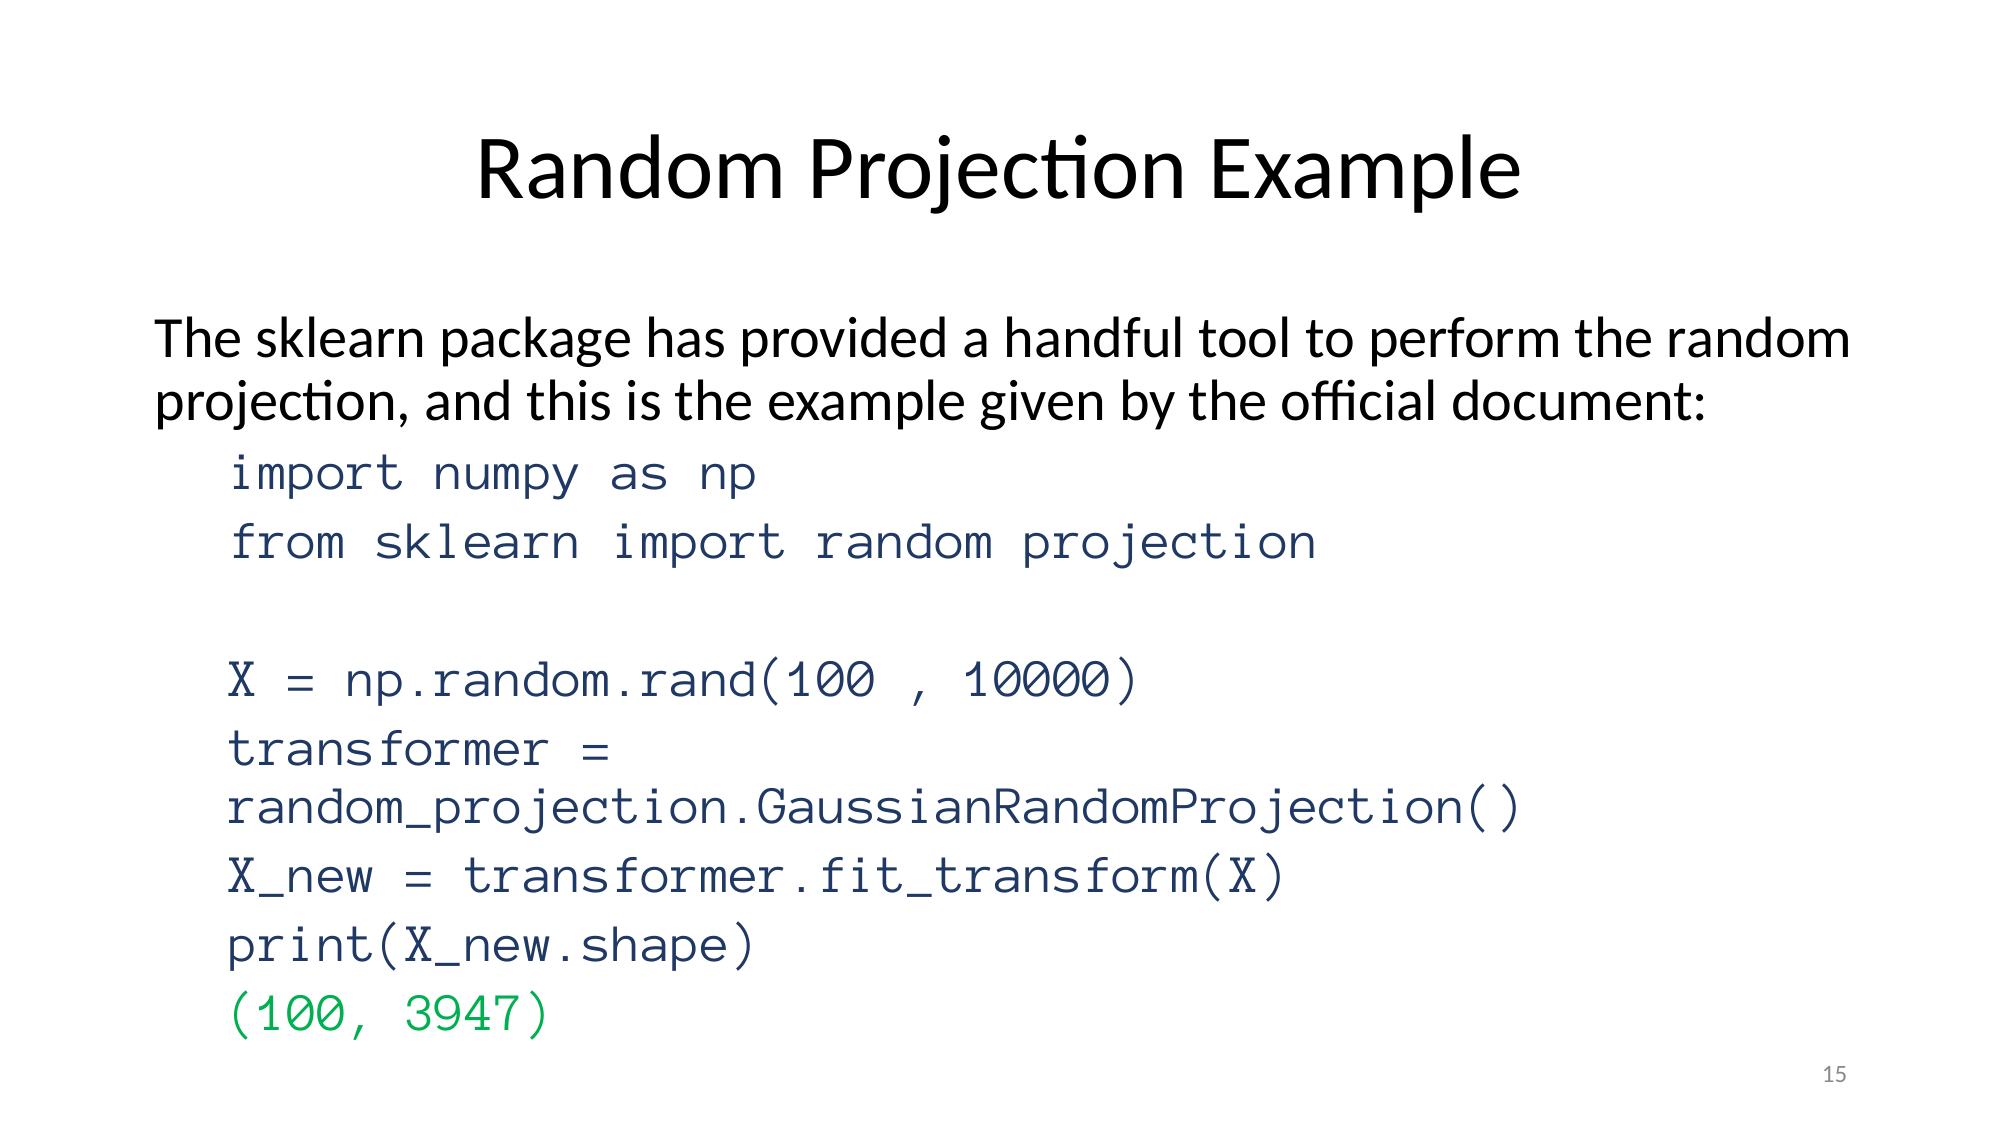

# Random Projection Example
The sklearn package has provided a handful tool to perform the random projection, and this is the example given by the official document:
import numpy as np
from sklearn import random projection

X = np.random.rand(100 , 10000)
transformer = random_projection.GaussianRandomProjection()
X_new = transformer.fit_transform(X)
print(X_new.shape)
(100, 3947)
15